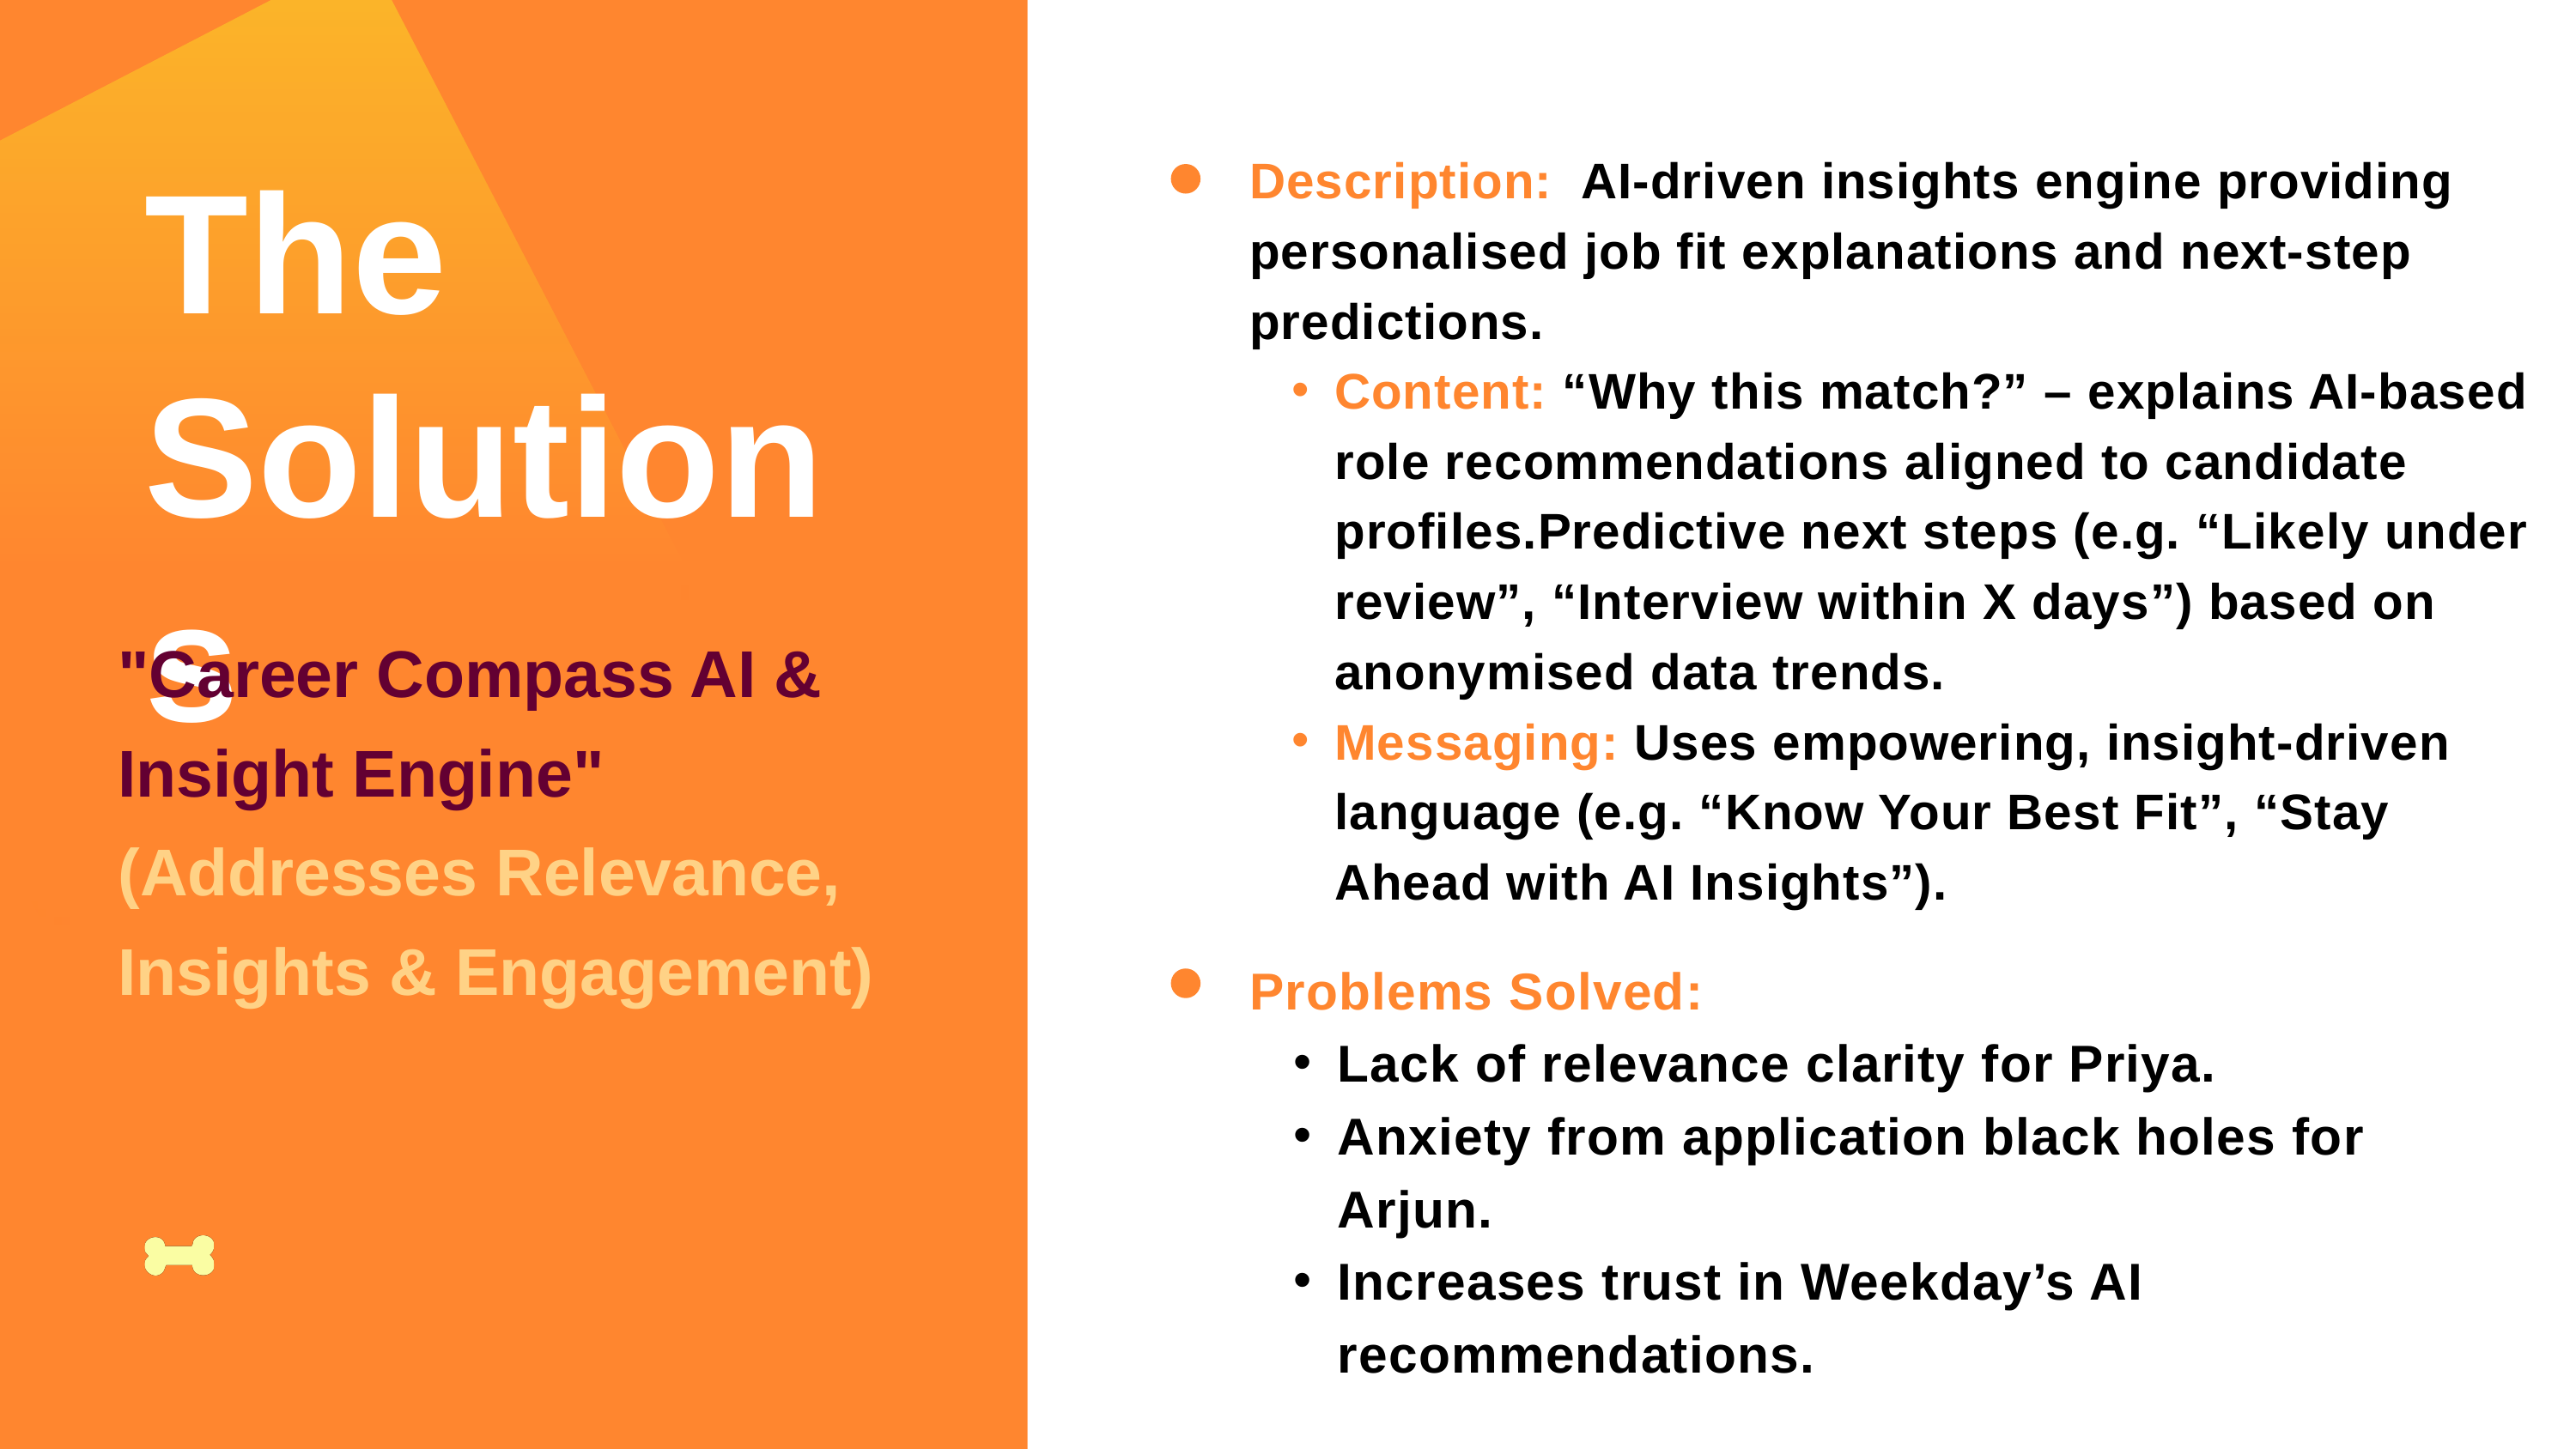

The Solutions
Description:  AI-driven insights engine providing personalised job fit explanations and next-step predictions.
Content: “Why this match?” – explains AI-based role recommendations aligned to candidate profiles.Predictive next steps (e.g. “Likely under review”, “Interview within X days”) based on anonymised data trends.
Messaging: Uses empowering, insight-driven language (e.g. “Know Your Best Fit”, “Stay Ahead with AI Insights”).

"Career Compass AI & Insight Engine" (Addresses Relevance, Insights & Engagement)
Problems Solved:
Lack of relevance clarity for Priya.
Anxiety from application black holes for Arjun.
Increases trust in Weekday’s AI recommendations.